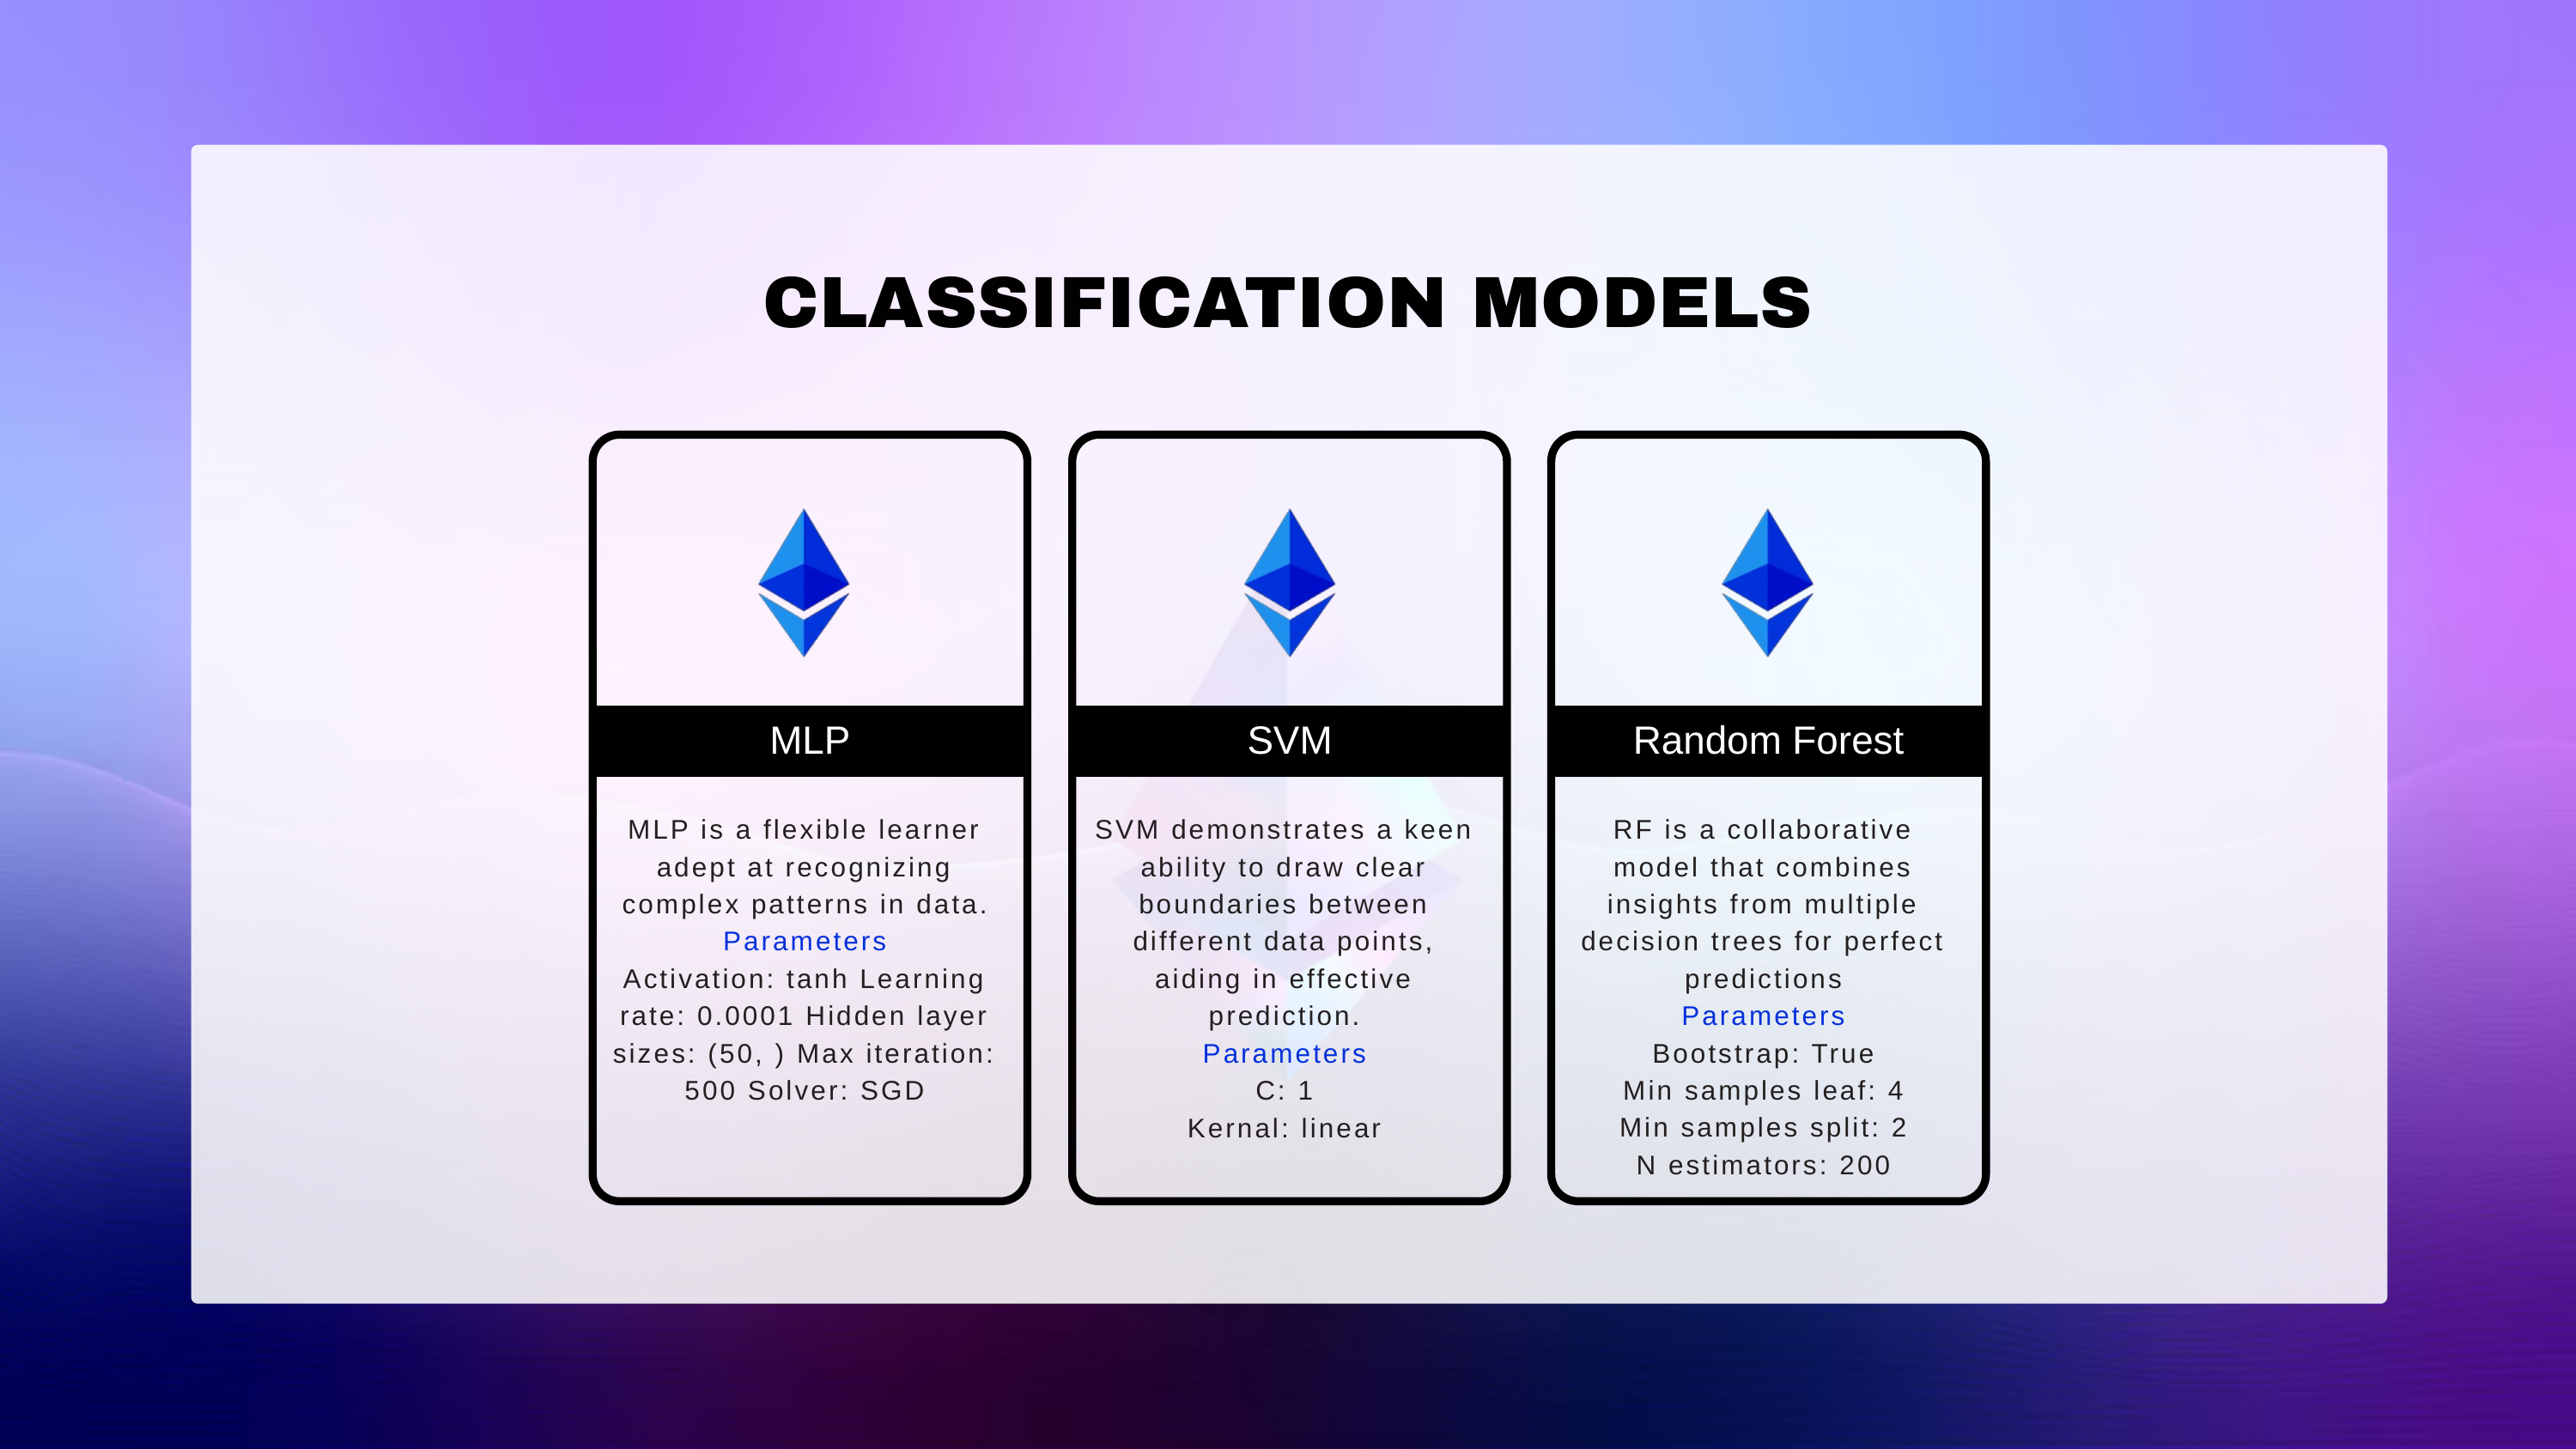

CLASSIFICATION MODELS

MLP

SVM

Random Forest
MLP is a flexible learner adept at recognizing complex patterns in data.
Parameters
Activation: tanh Learning rate: 0.0001 Hidden layer sizes: (50, ) Max iteration: 500 Solver: SGD
SVM demonstrates a keen ability to draw clear boundaries between different data points, aiding in effective prediction.
Parameters
C: 1
Kernal: linear
RF is a collaborative model that combines insights from multiple decision trees for perfect predictions
Parameters
Bootstrap: True
Min samples leaf: 4
Min samples split: 2
N estimators: 200